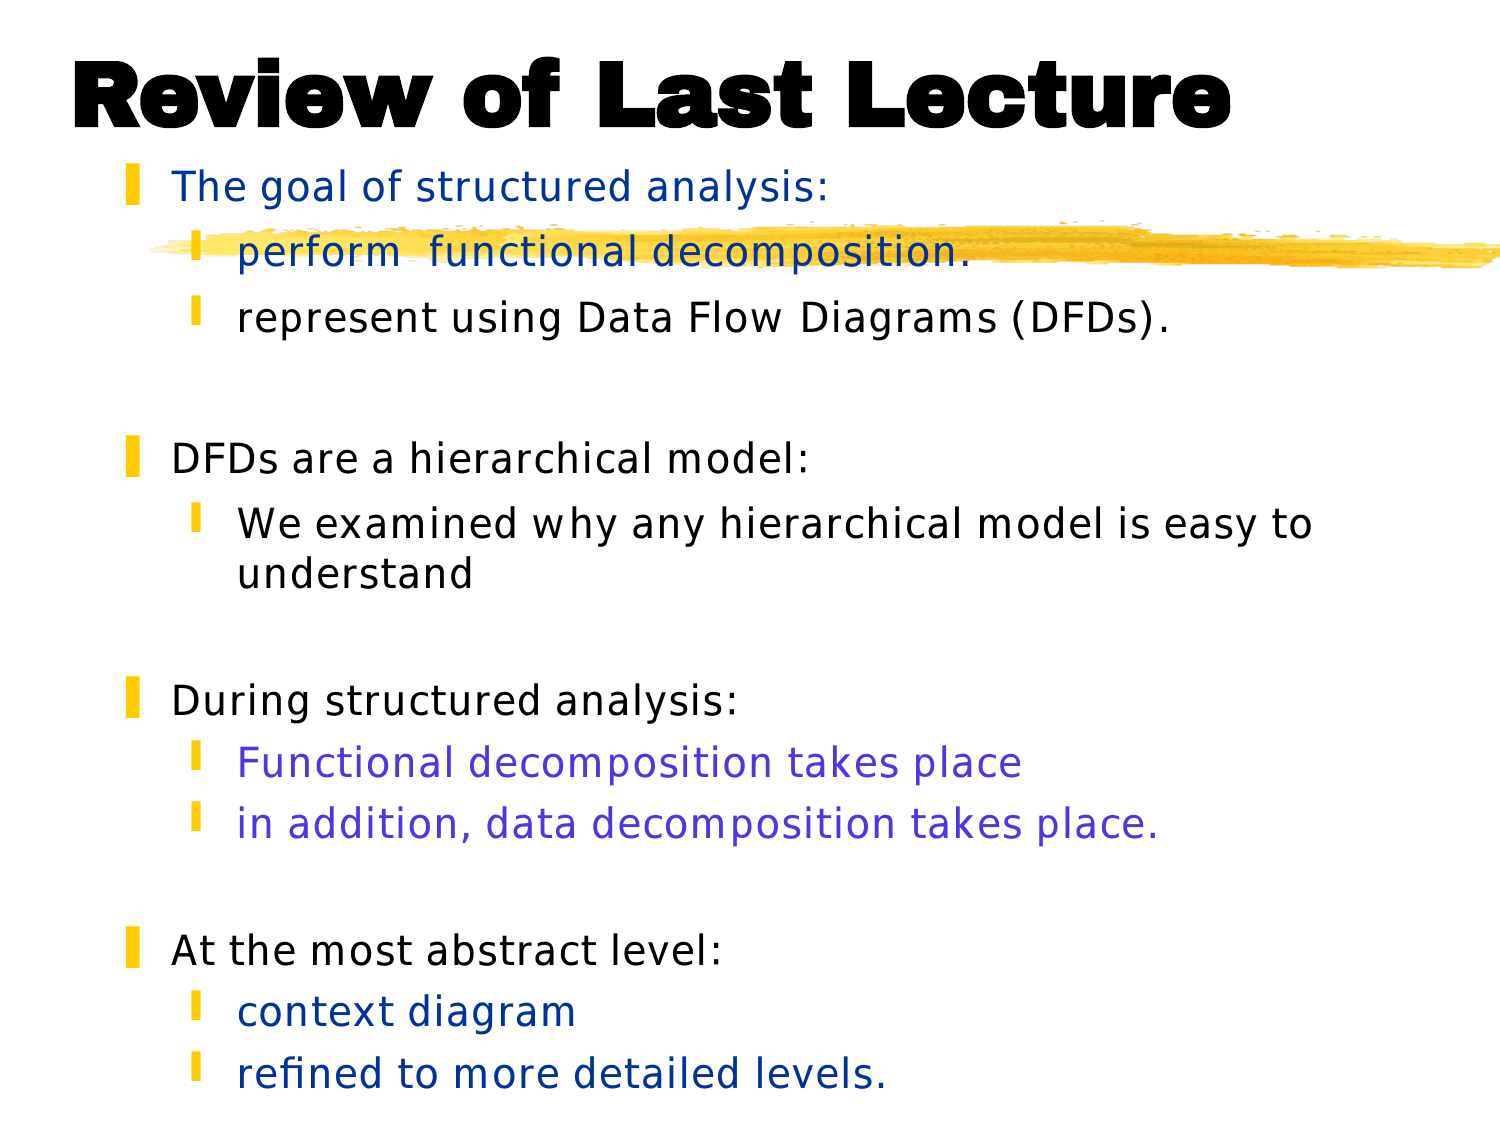

# Review of Last Lecture
The goal of structured analysis:
perform  functional decomposition.
represent using Data Flow Diagrams (DFDs).

DFDs are a hierarchical model:
We examined why any hierarchical model is easy to understand

During structured analysis:
Functional decomposition takes place
in addition, data decomposition takes place.

At the most abstract level:
context diagram
refined to more detailed levels.